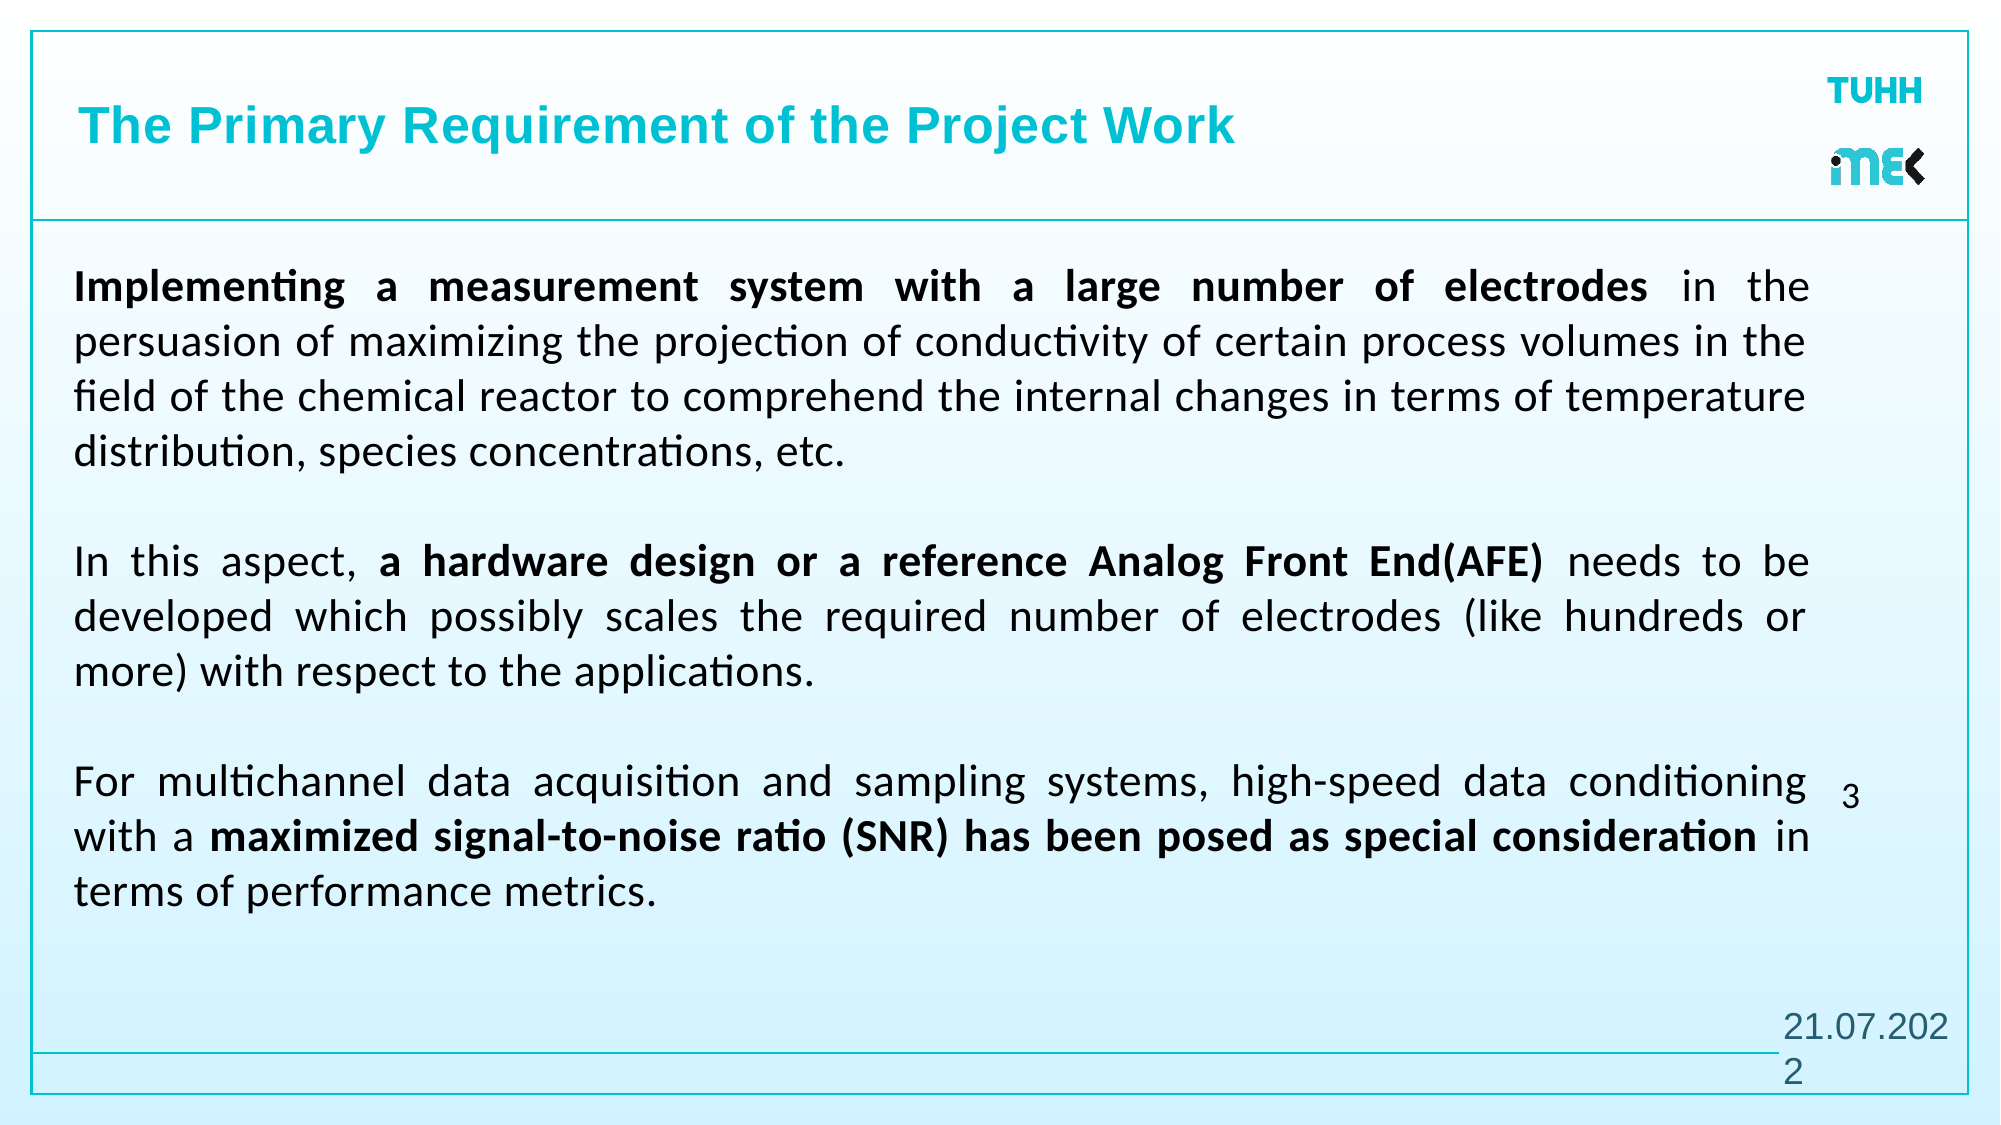

# The Primary Requirement of the Project Work
Implementing a measurement system with a large number of electrodes in the persuasion of maximizing the projection of conductivity of certain process volumes in the field of the chemical reactor to comprehend the internal changes in terms of temperature distribution, species concentrations, etc.

In this aspect, a hardware design or a reference Analog Front End(AFE) needs to be developed which possibly scales the required number of electrodes (like hundreds or more) with respect to the applications.

For multichannel data acquisition and sampling systems, high-speed data conditioning with a maximized signal-to-noise ratio (SNR) has been posed as special consideration in terms of performance metrics.
3
21.07.2022